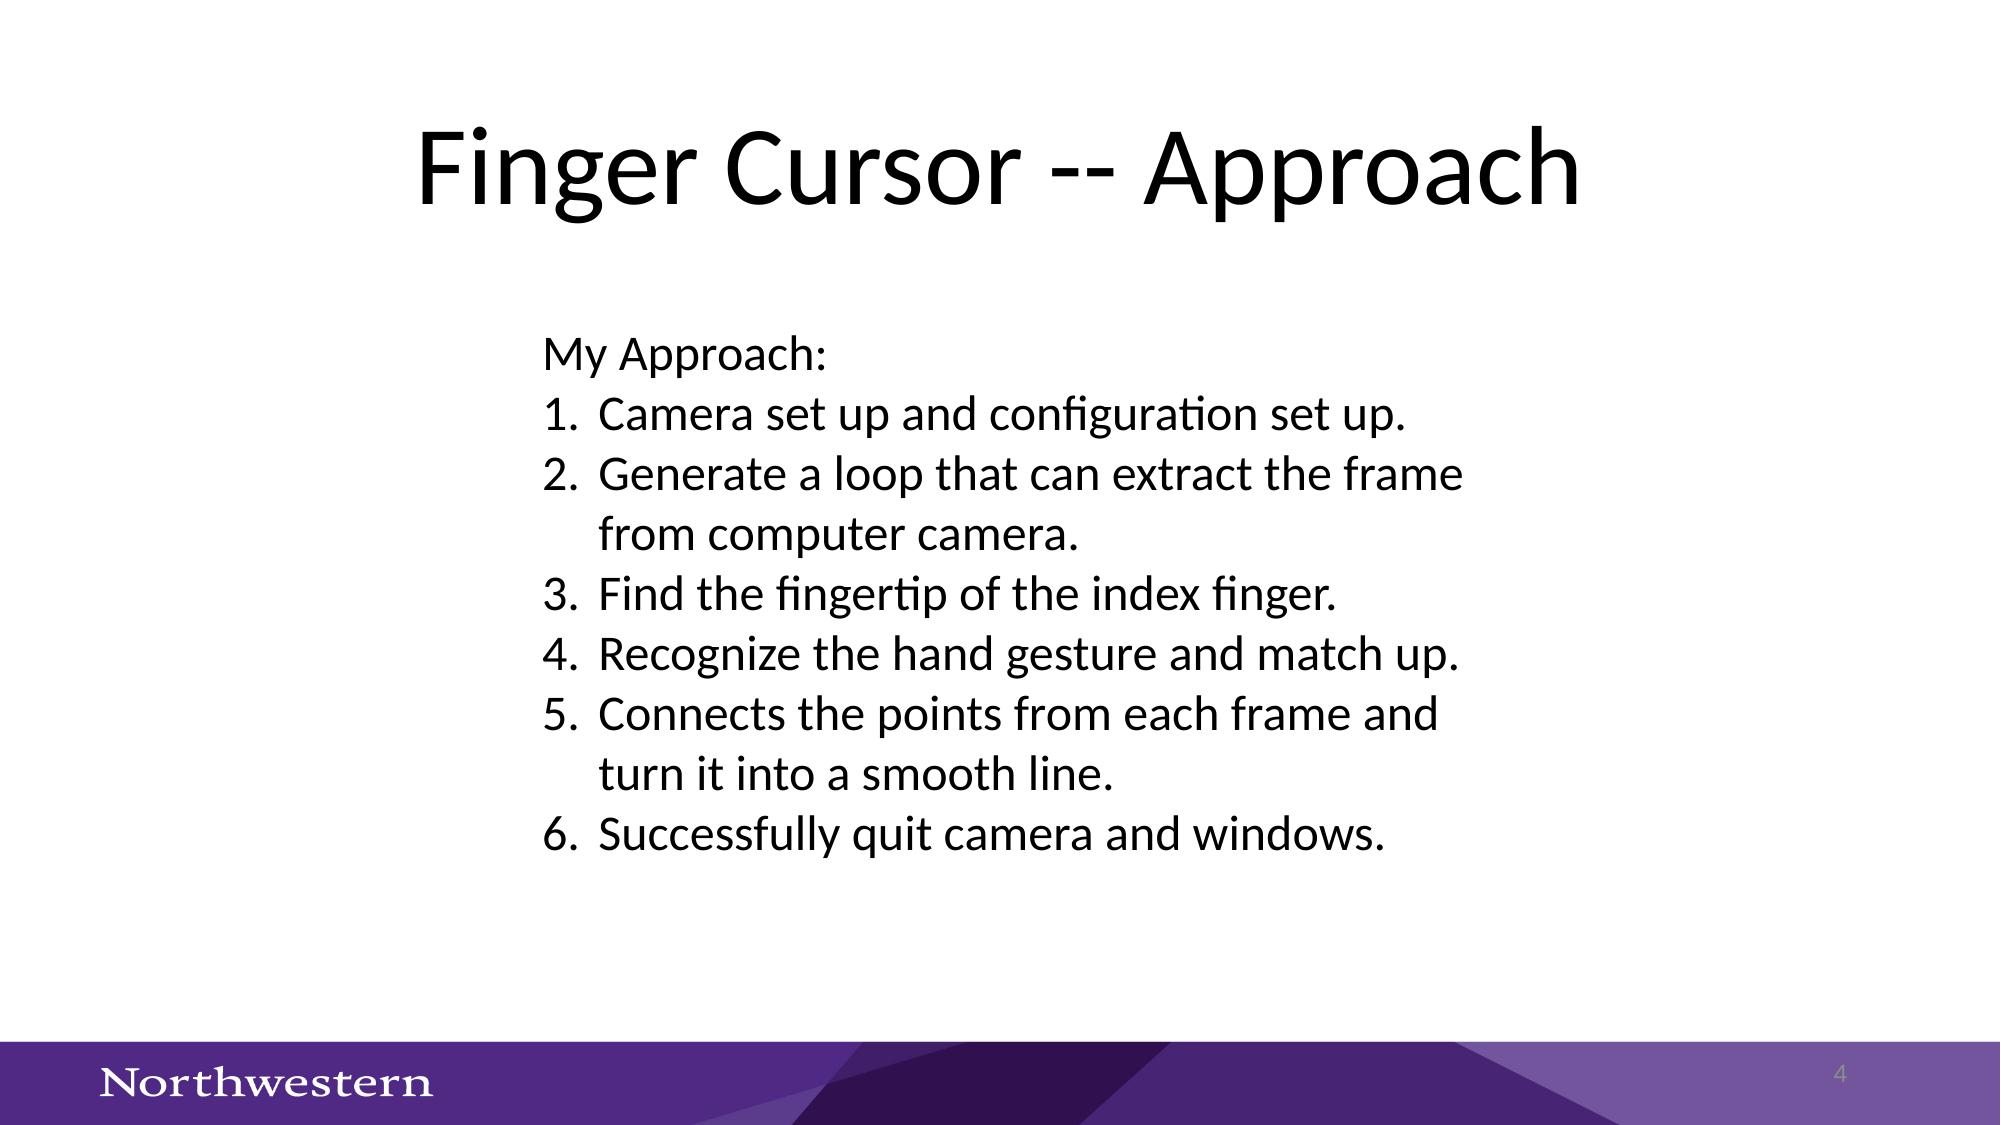

# Finger Cursor -- Approach

My Approach:
Camera set up and configuration set up.
Generate a loop that can extract the frame from computer camera.
Find the fingertip of the index finger.
Recognize the hand gesture and match up.
Connects the points from each frame and turn it into a smooth line.
Successfully quit camera and windows.

4